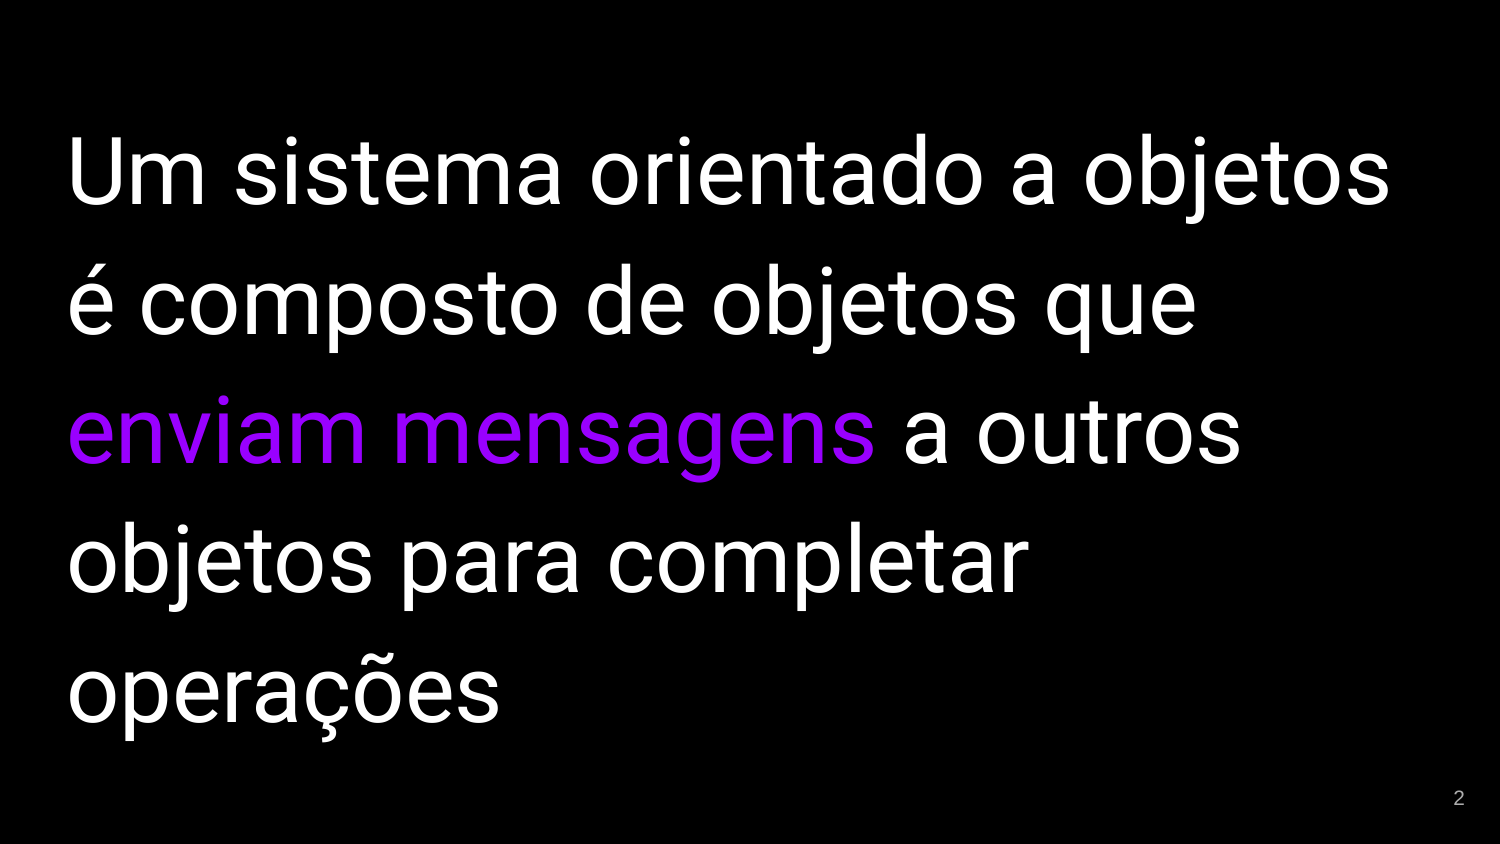

Um sistema orientado a objetos é composto de objetos que enviam mensagens a outros objetos para completar operações
2